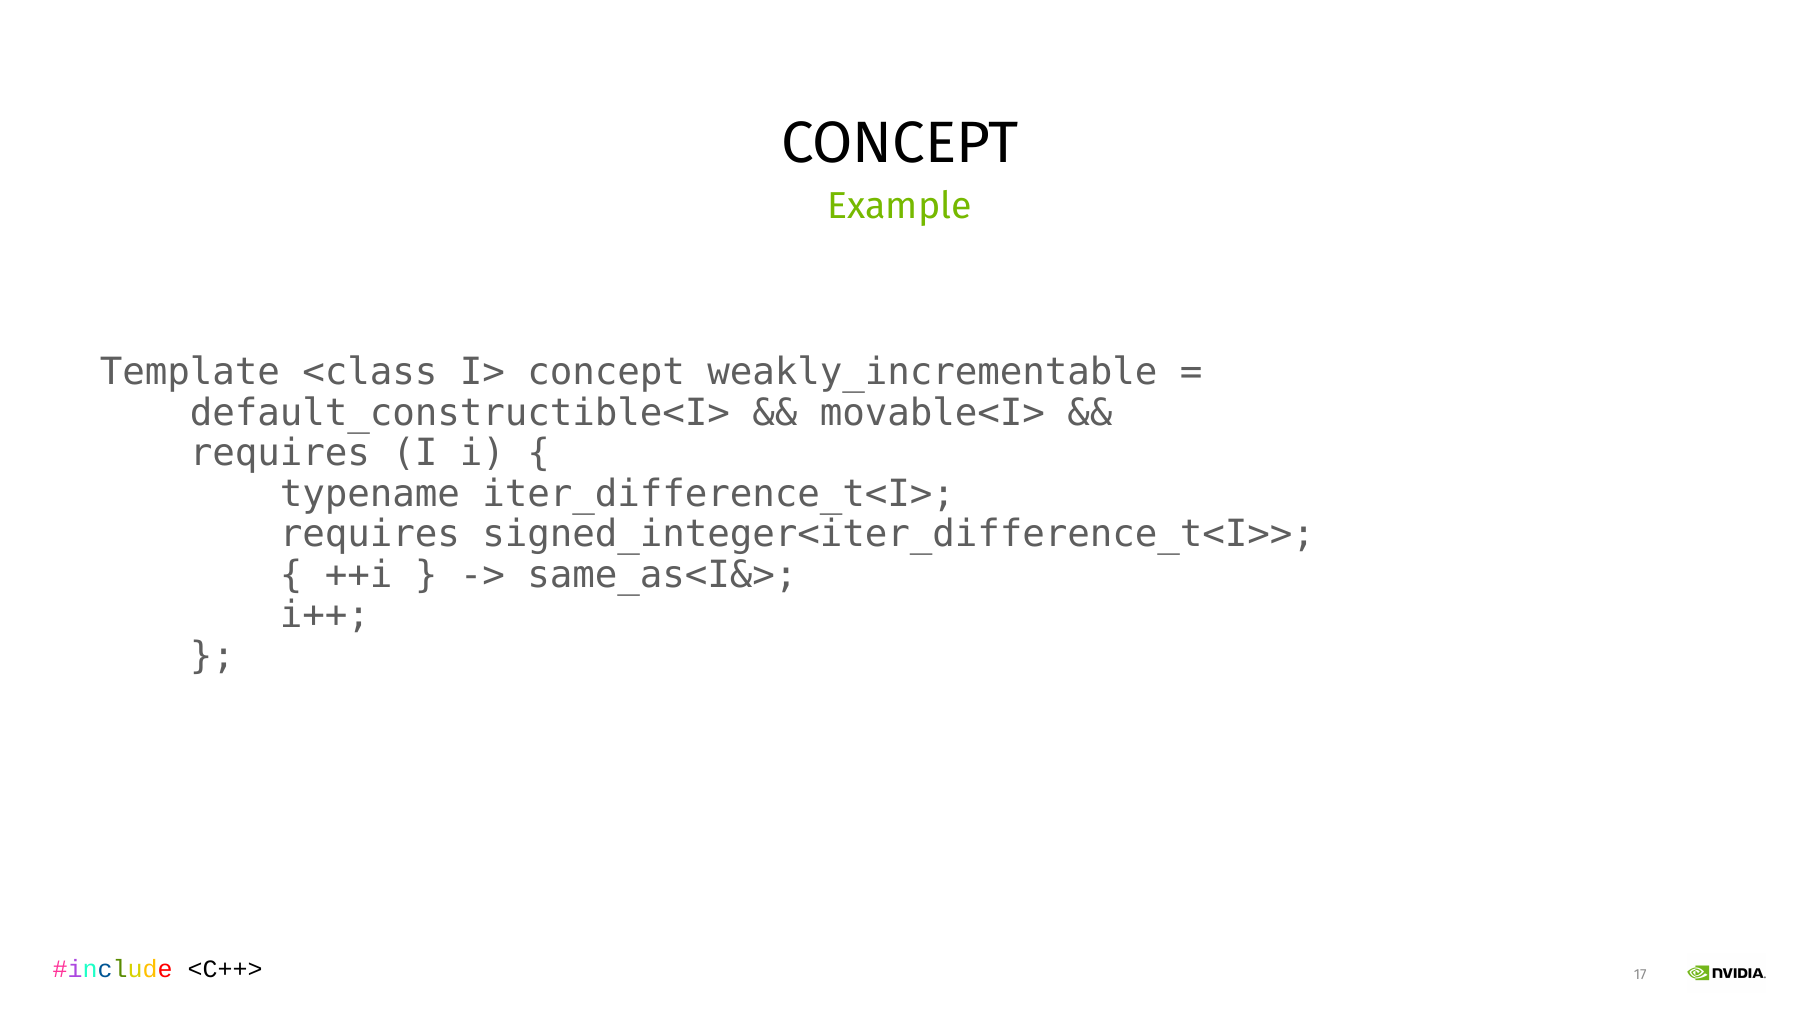

# Concept
Example
Template <class I> concept weakly_incrementable =
    default_constructible<I> && movable<I> &&
    requires (I i) {
        typename iter_difference_t<I>;
        requires signed_integer<iter_difference_t<I>>;
        { ++i } -> same_as<I&>;
        i++;
    };